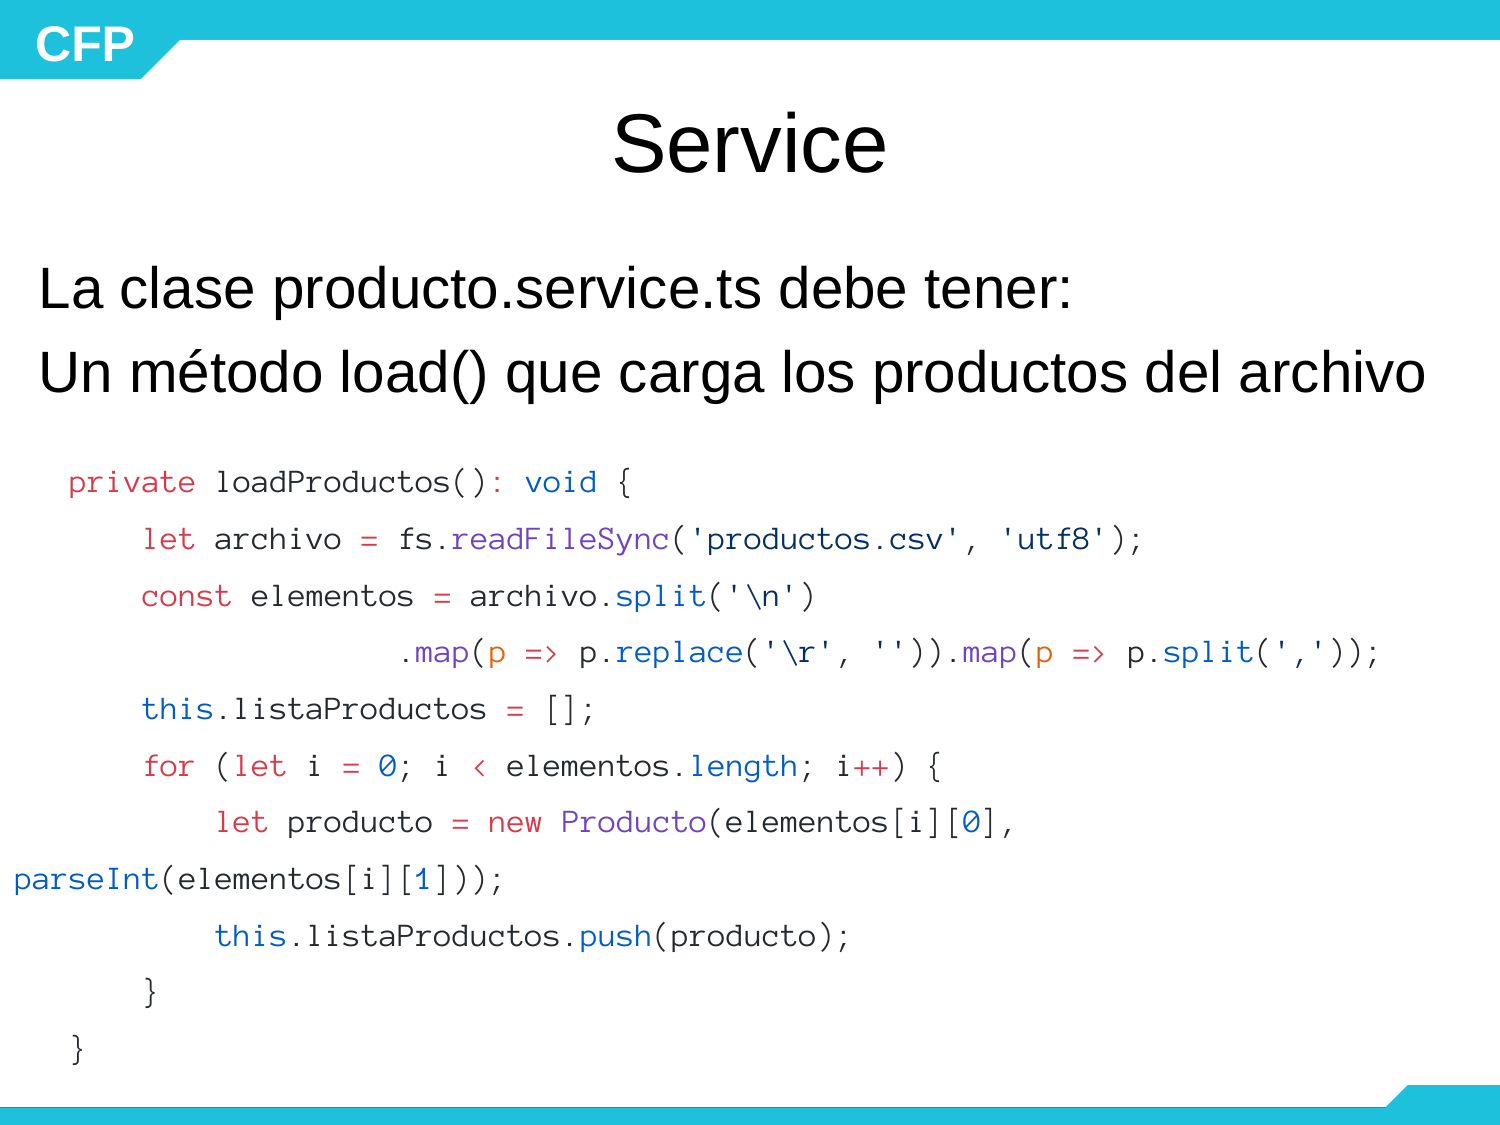

# Service
La clase producto.service.ts debe tener:
Un método load() que carga los productos del archivo

   private loadProductos(): void {
       let archivo = fs.readFileSync('productos.csv', 'utf8');
       const elementos = archivo.split('\n')
                     .map(p => p.replace('\r', '')).map(p => p.split(','));
       this.listaProductos = [];
       for (let i = 0; i < elementos.length; i++) {
           let producto = new Producto(elementos[i][0], parseInt(elementos[i][1]));
           this.listaProductos.push(producto);
       }
   }